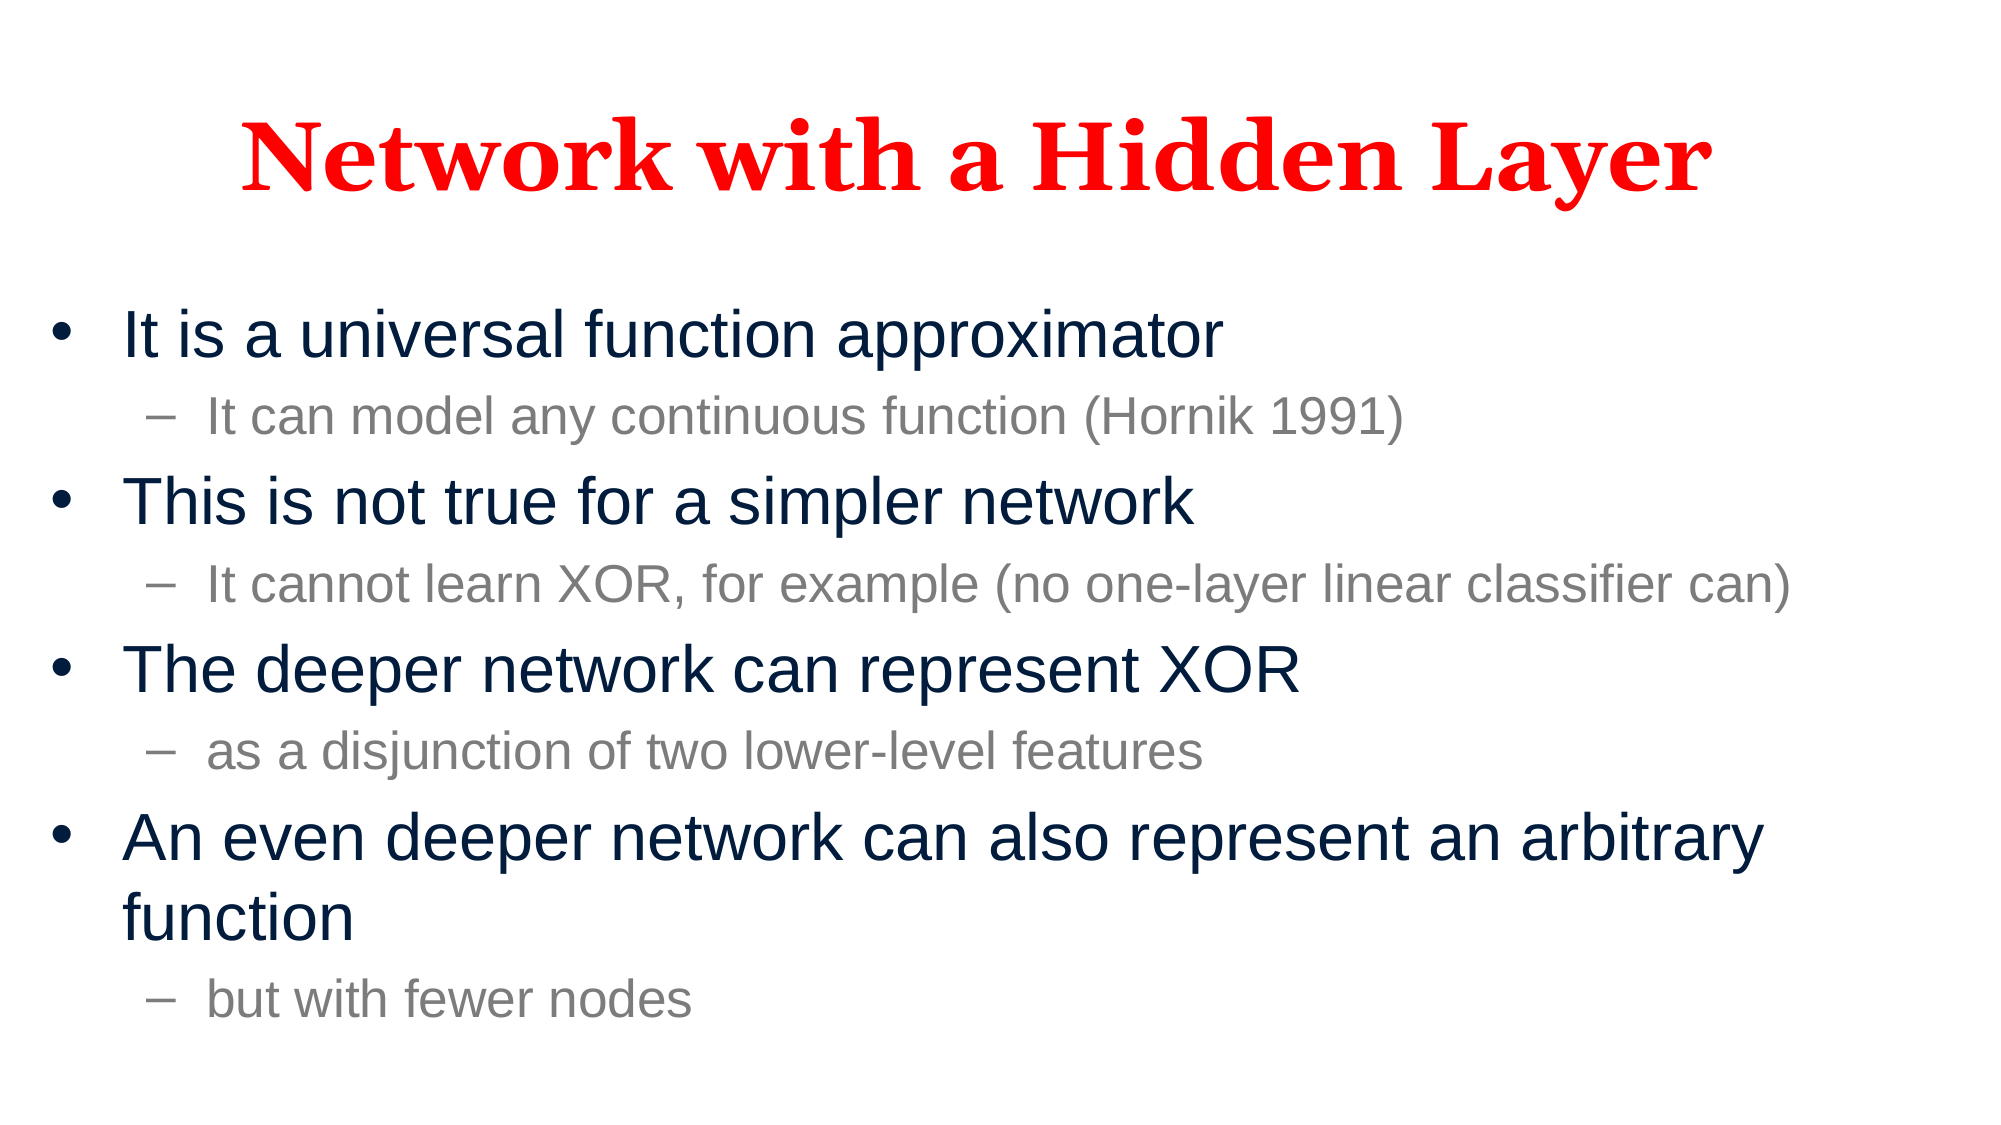

# Network with a Hidden Layer
It is a universal function approximator
It can model any continuous function (Hornik 1991)
This is not true for a simpler network
It cannot learn XOR, for example (no one-layer linear classifier can)
The deeper network can represent XOR
as a disjunction of two lower-level features
An even deeper network can also represent an arbitrary function
but with fewer nodes